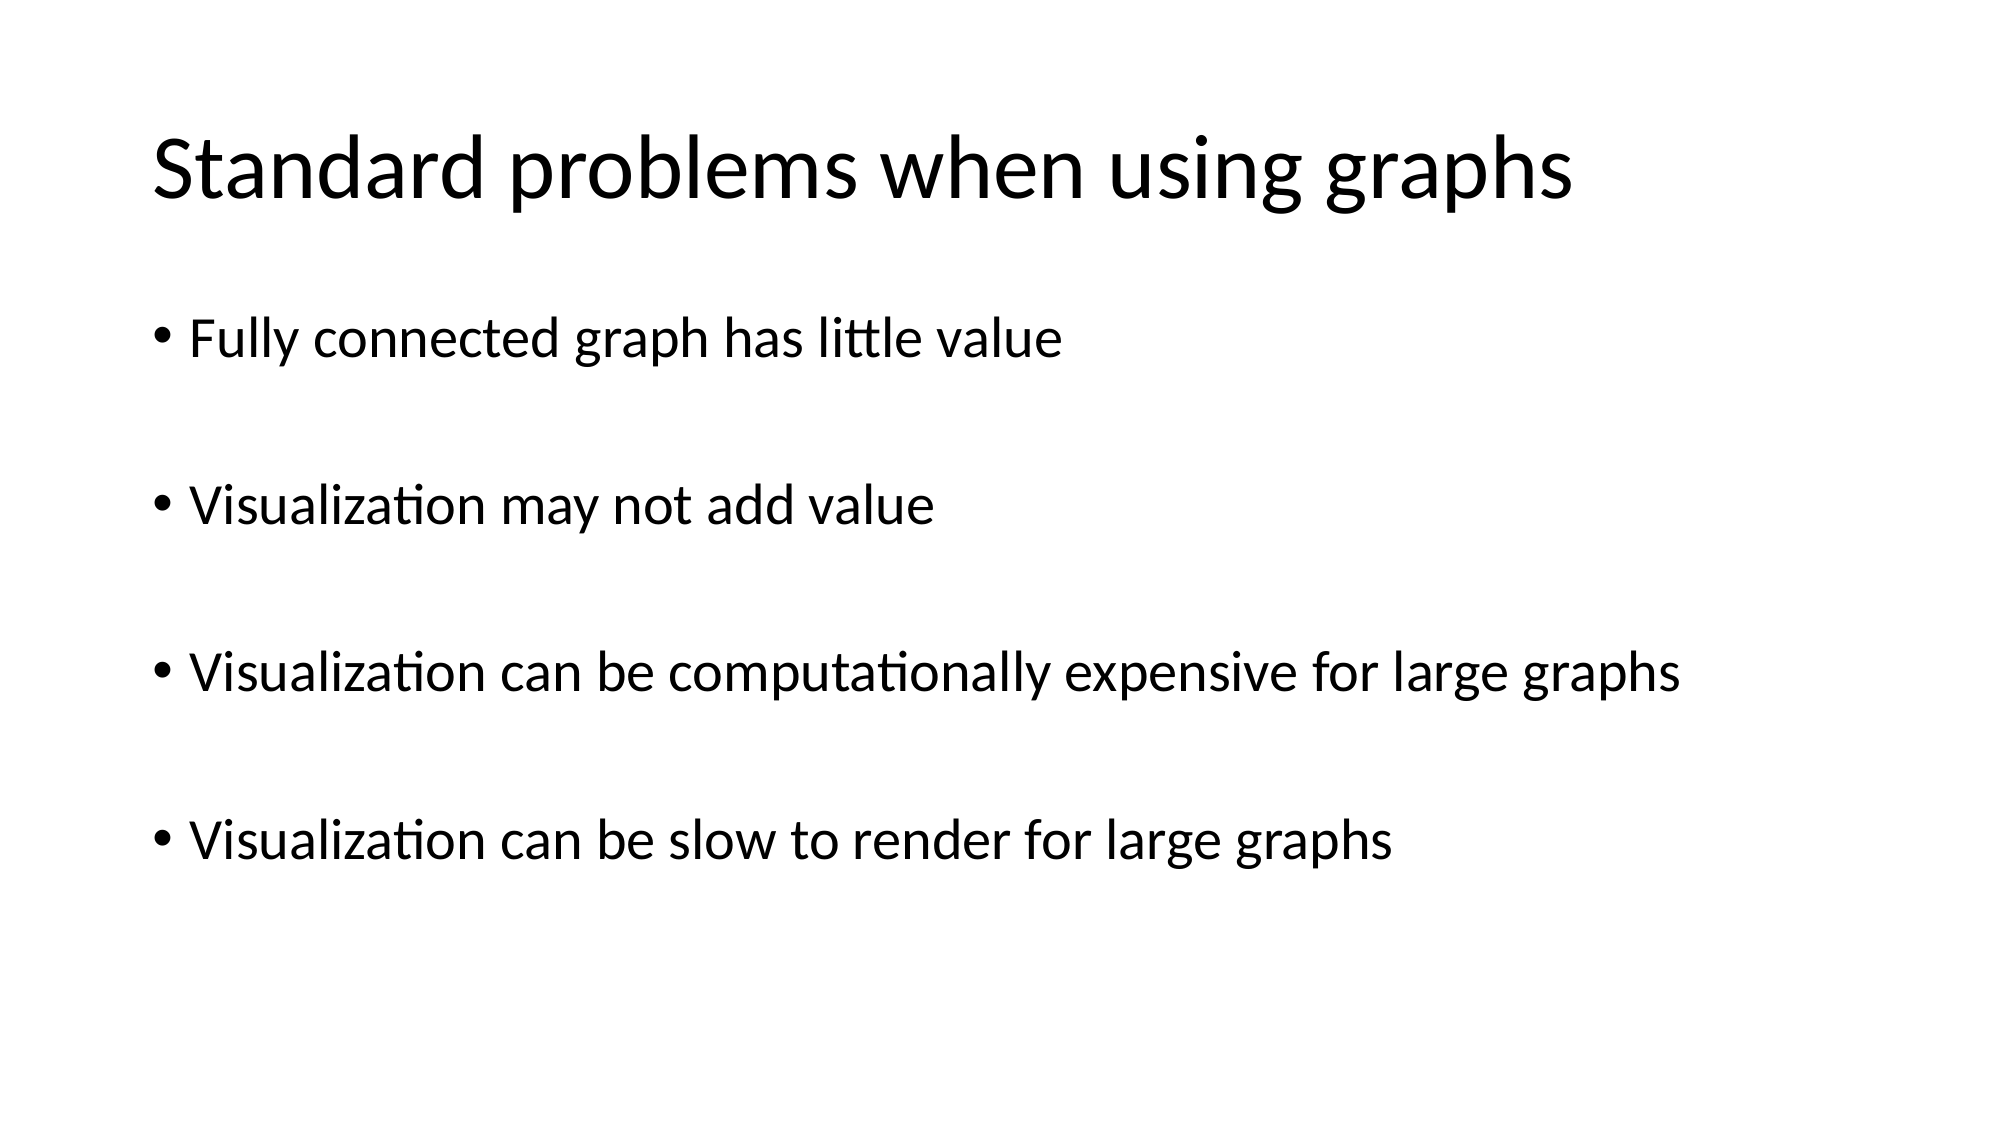

# Standard problems when using graphs
Fully connected graph has little value

Visualization may not add value

Visualization can be computationally expensive for large graphs

Visualization can be slow to render for large graphs